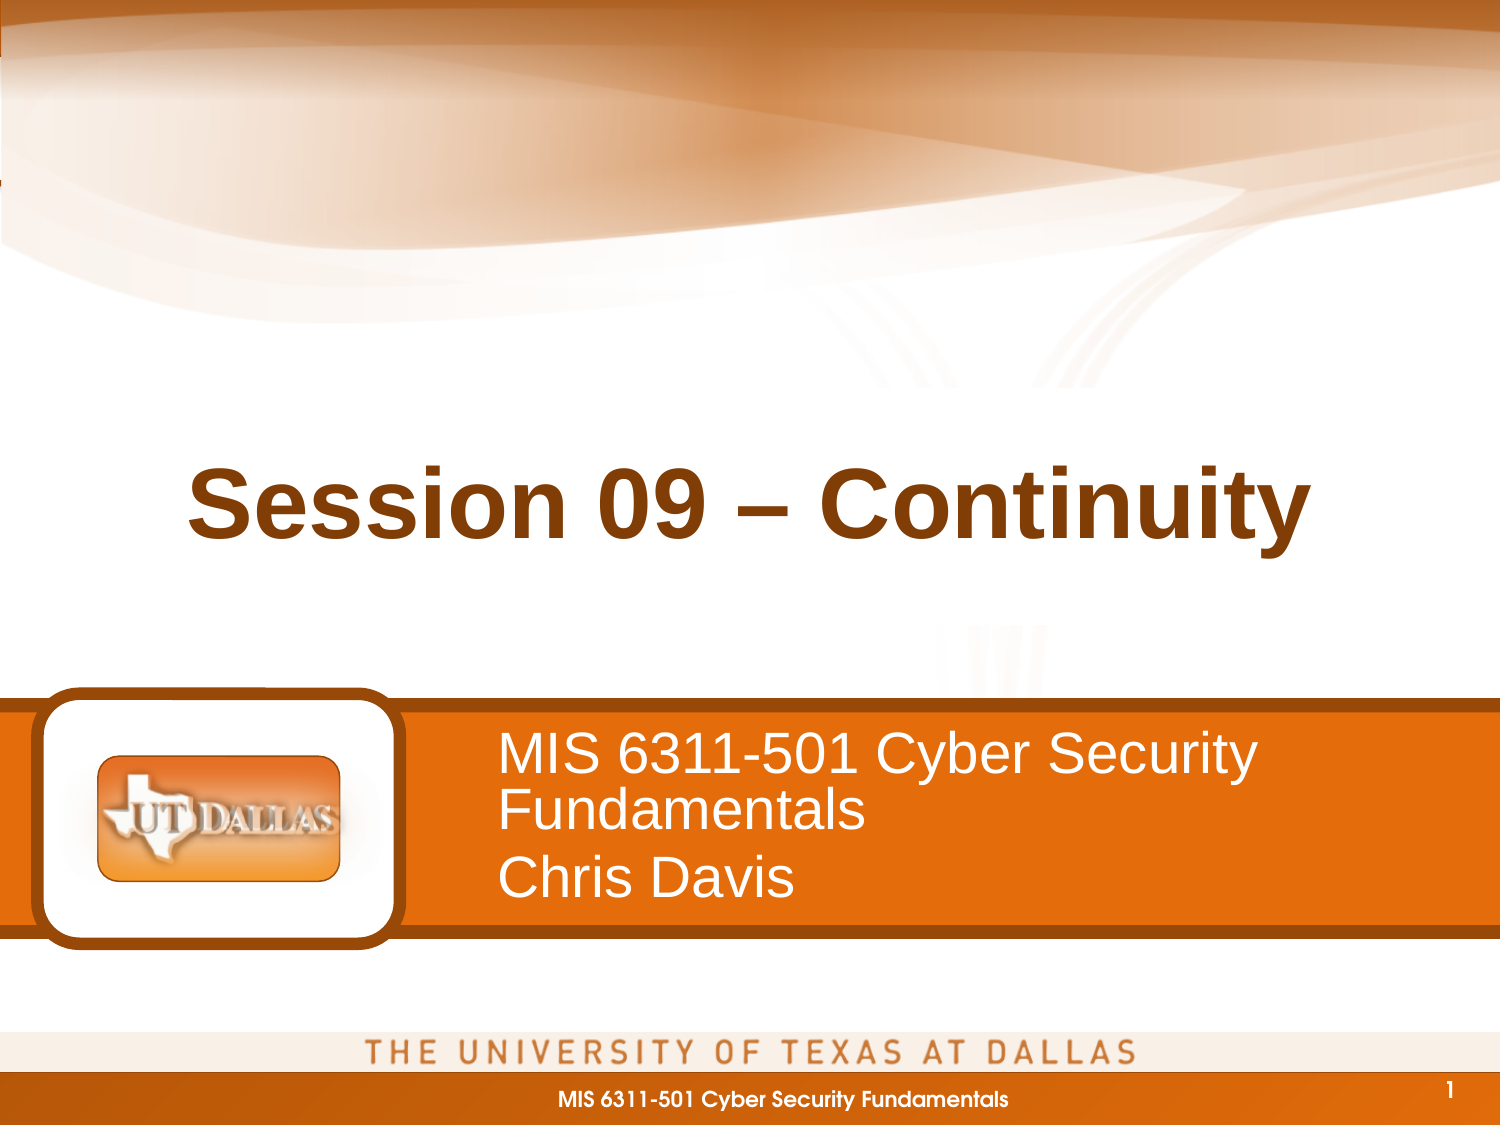

# Session 09 – Continuity
MIS 6311-501 Cyber Security Fundamentals
Chris Davis
1